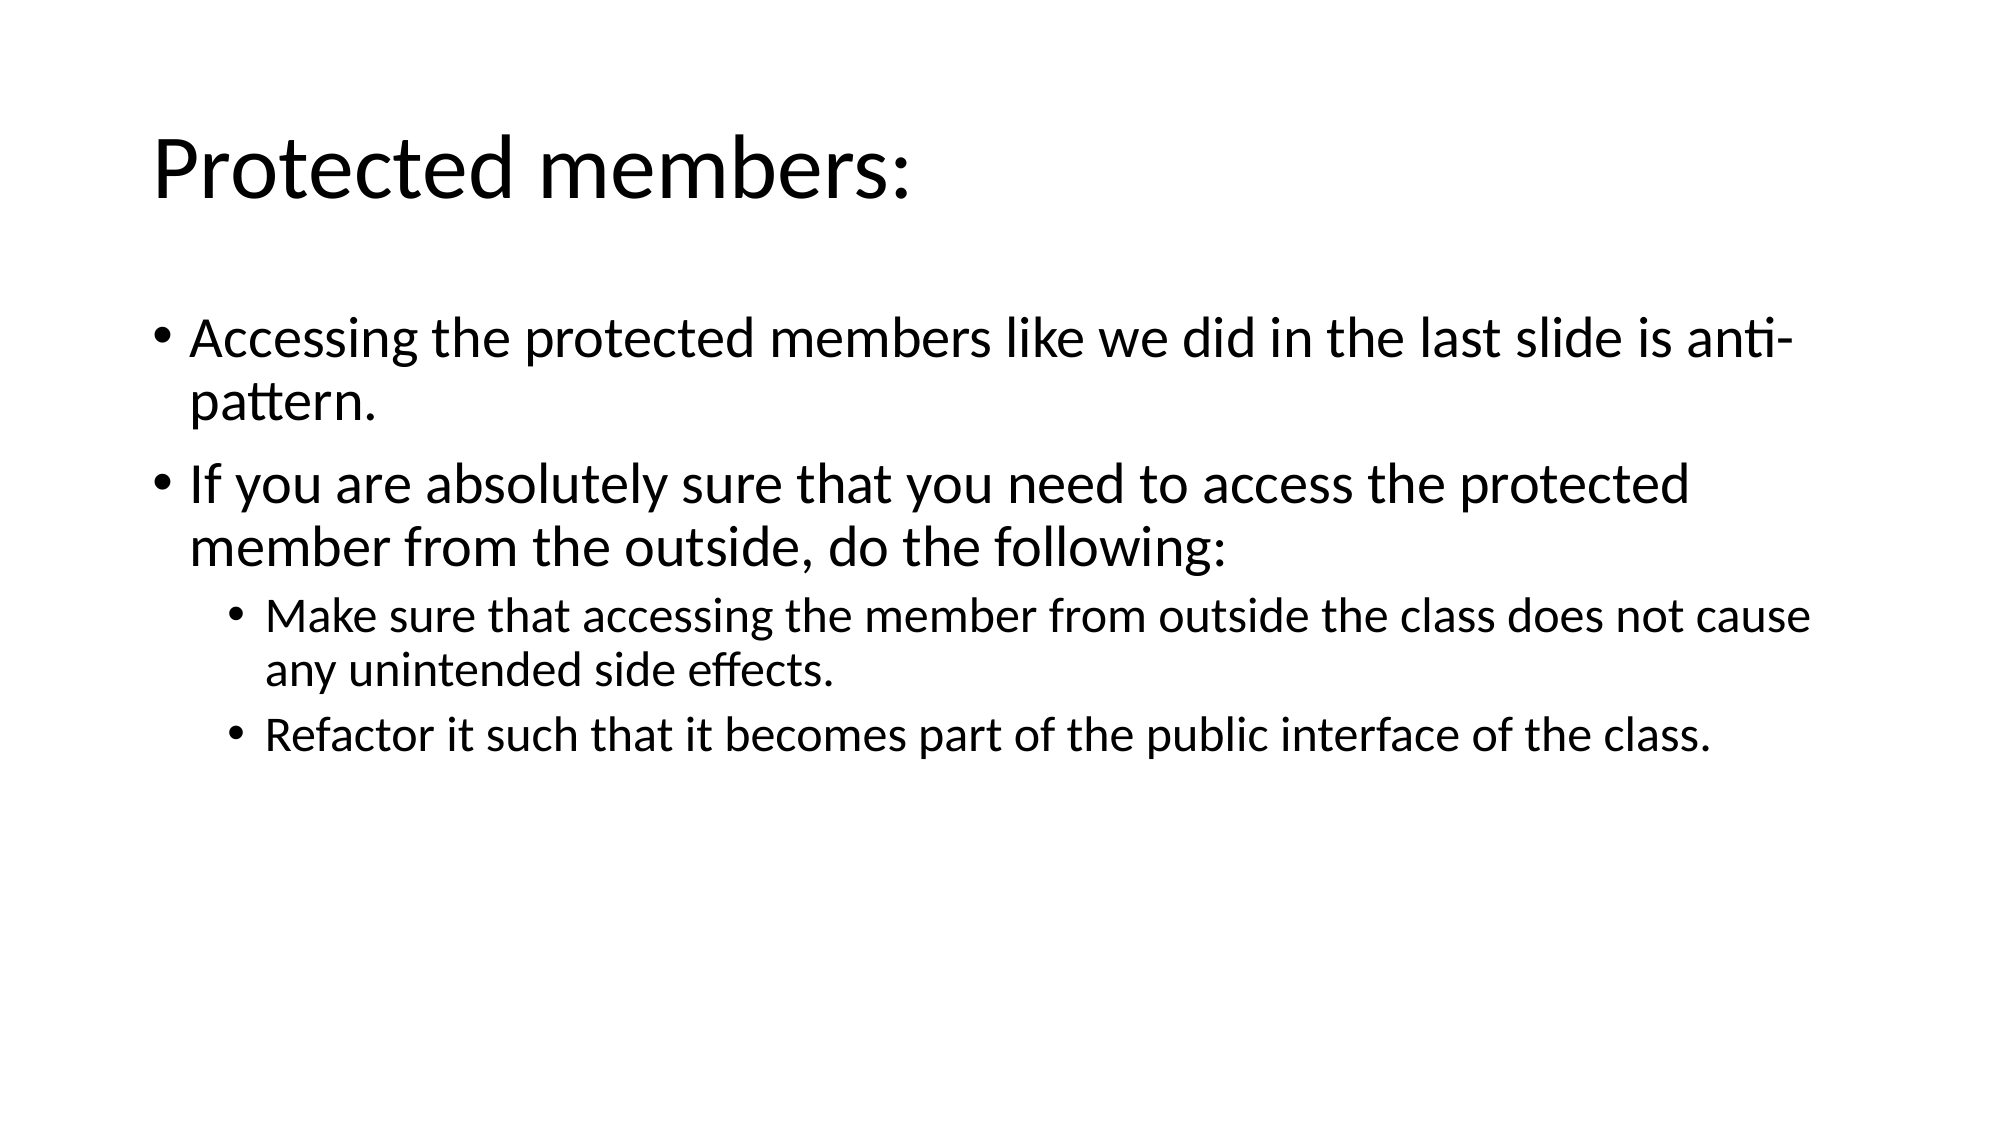

# Protected members:
Accessing the protected members like we did in the last slide is anti-pattern.
If you are absolutely sure that you need to access the protected member from the outside, do the following:
Make sure that accessing the member from outside the class does not cause any unintended side effects.
Refactor it such that it becomes part of the public interface of the class.